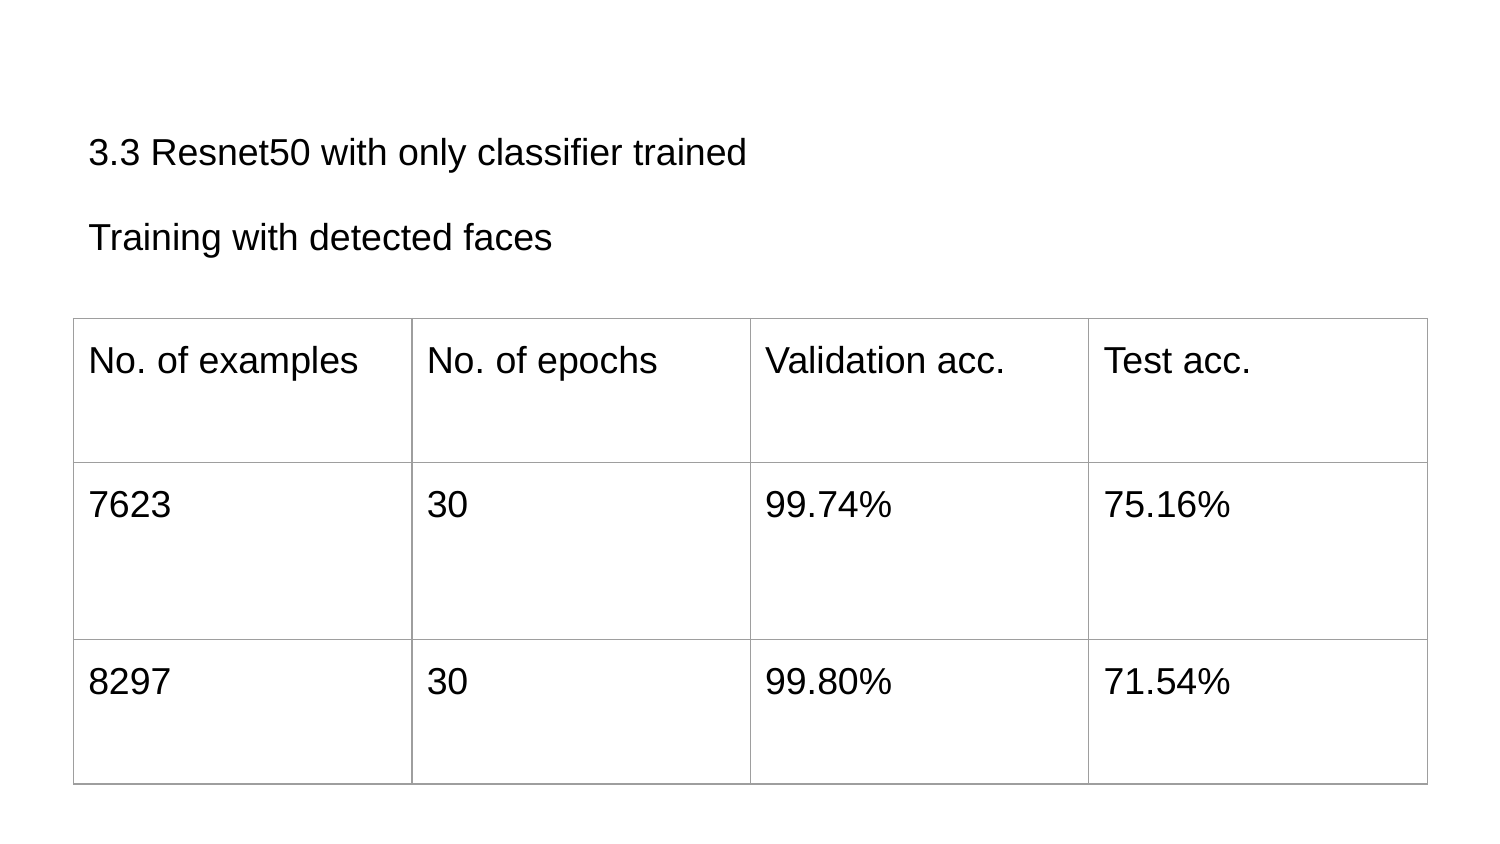

3.3 Resnet50 with only classifier trained
Training with detected faces

| No. of examples | No. of epochs | Validation acc. | Test acc. |
| --- | --- | --- | --- |
| 7623 | 30 | 99.74% | 75.16% |
| 8297 | 30 | 99.80% | 71.54% |